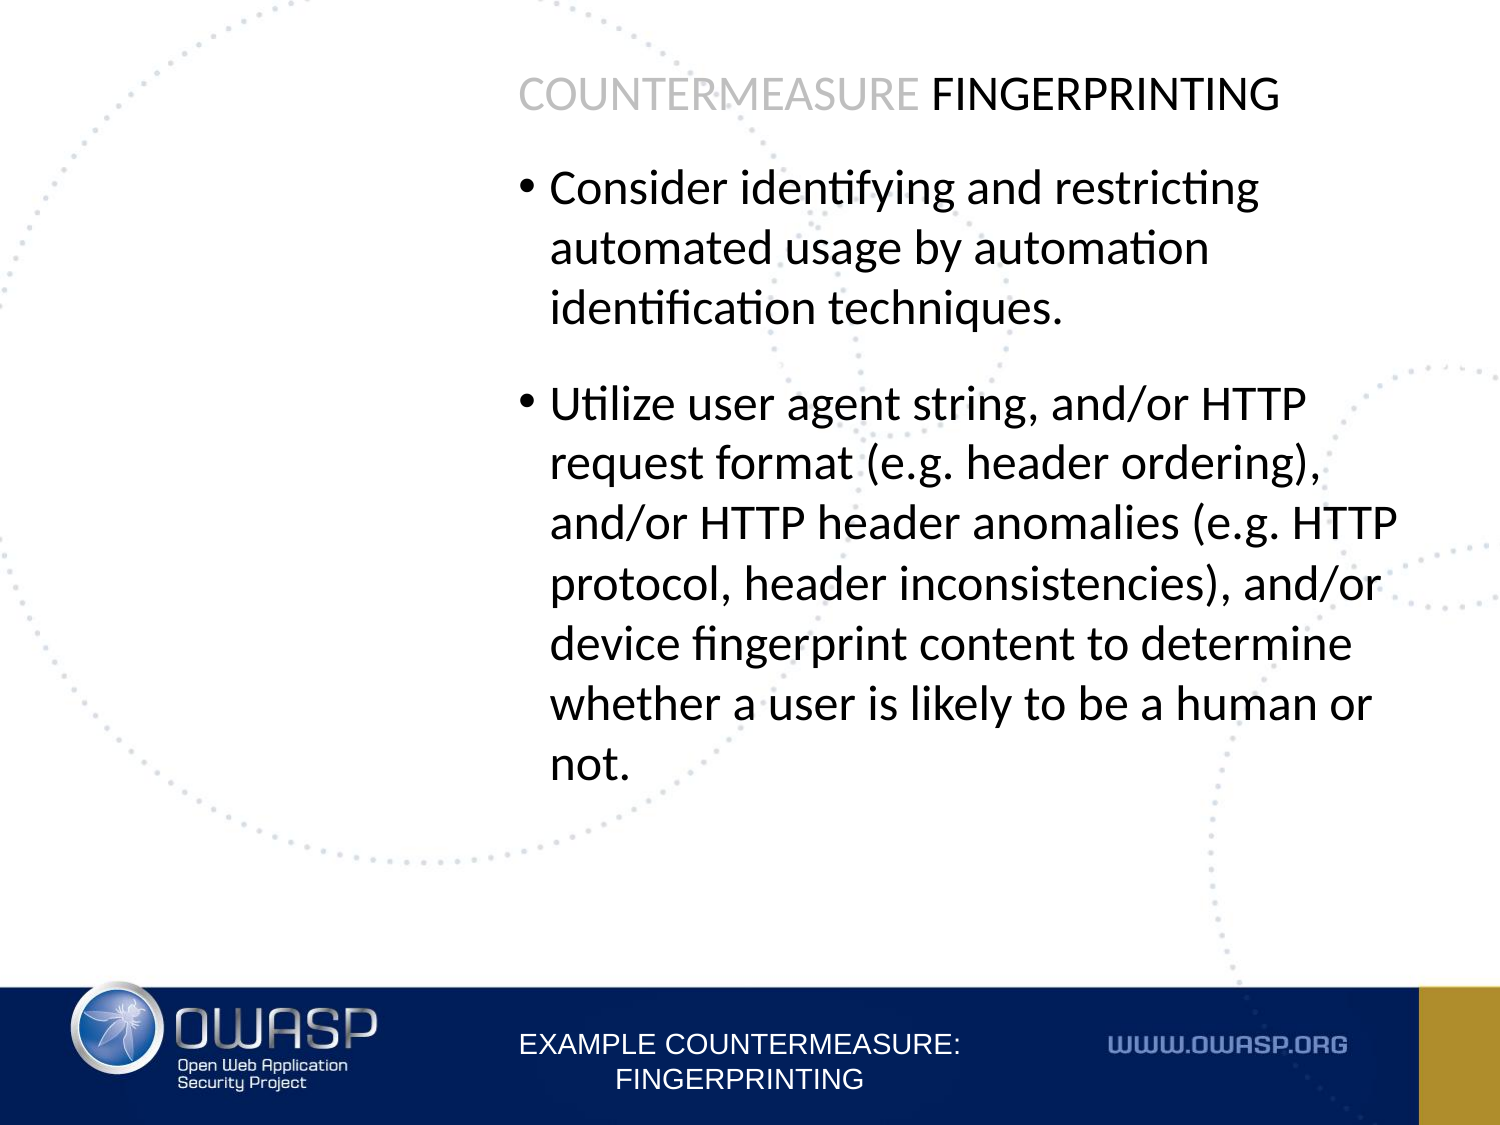

COUNTERMEASURE FINGERPRINTING
Consider identifying and restricting automated usage by automation identification techniques.
Utilize user agent string, and/or HTTP request format (e.g. header ordering), and/or HTTP header anomalies (e.g. HTTP protocol, header inconsistencies), and/or device fingerprint content to determine whether a user is likely to be a human or not.

Example Countermeasure: Fingerprinting